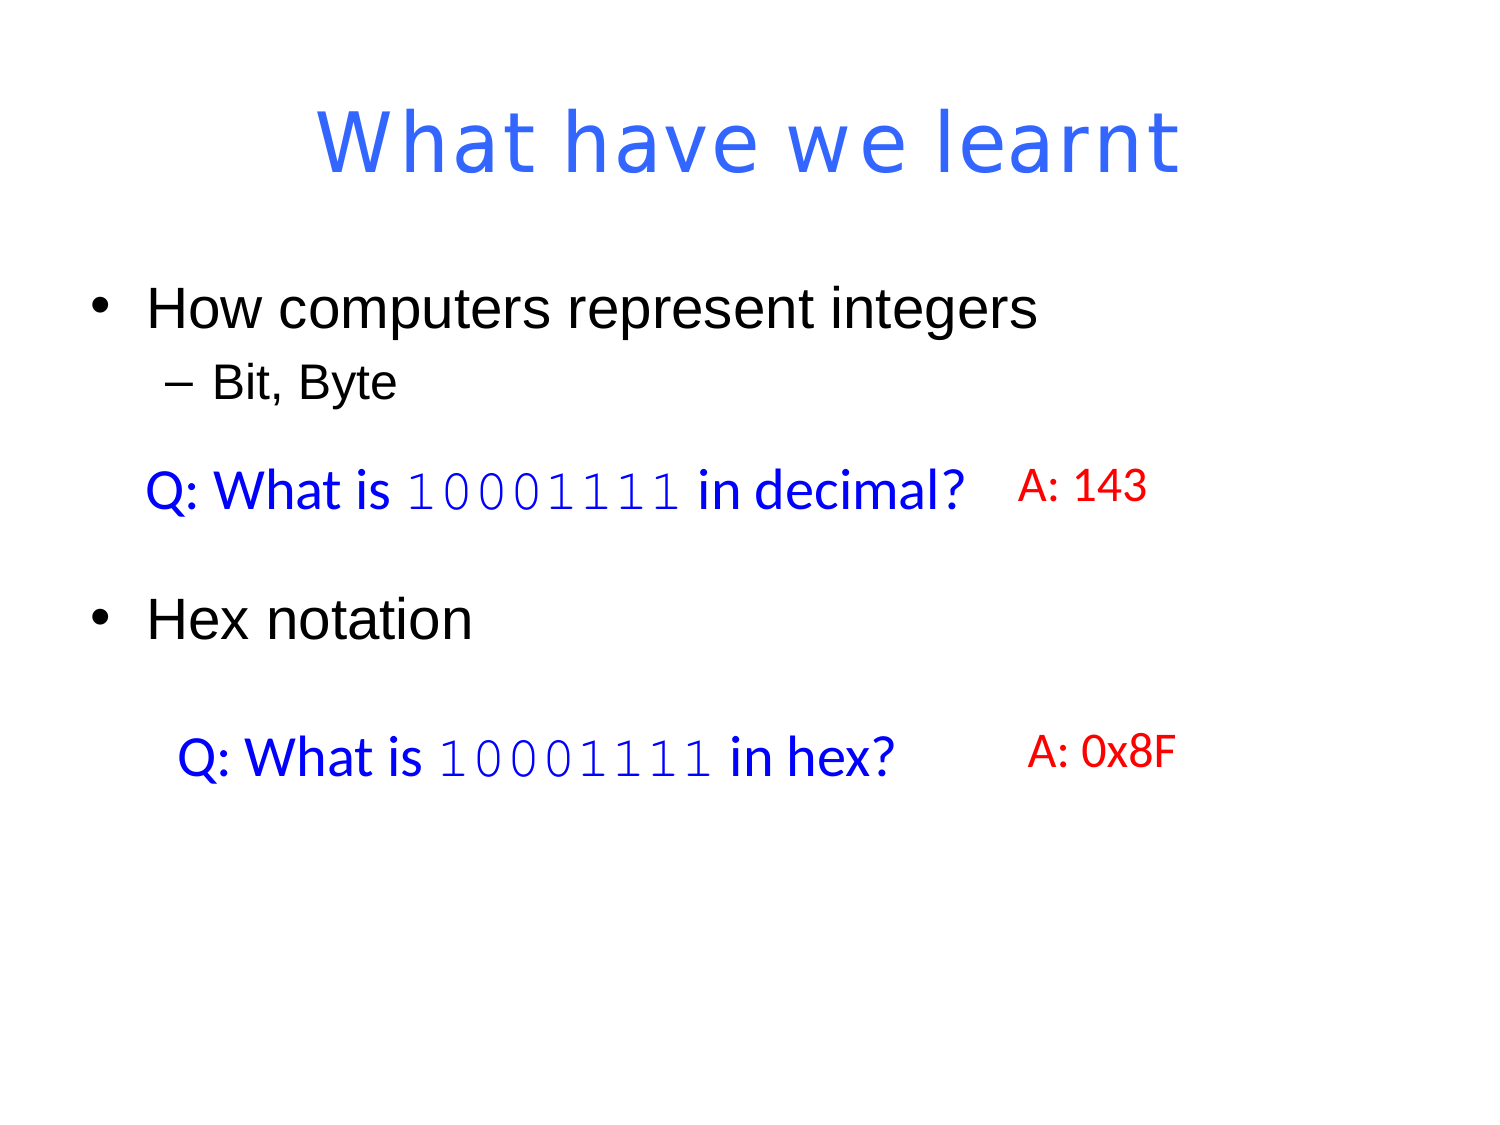

# What have we learnt
How computers represent integers
Bit, Byte

Hex notation
Q: What is 10001111 in decimal?
A: 143
Q: What is 10001111 in hex?
A: 0x8F